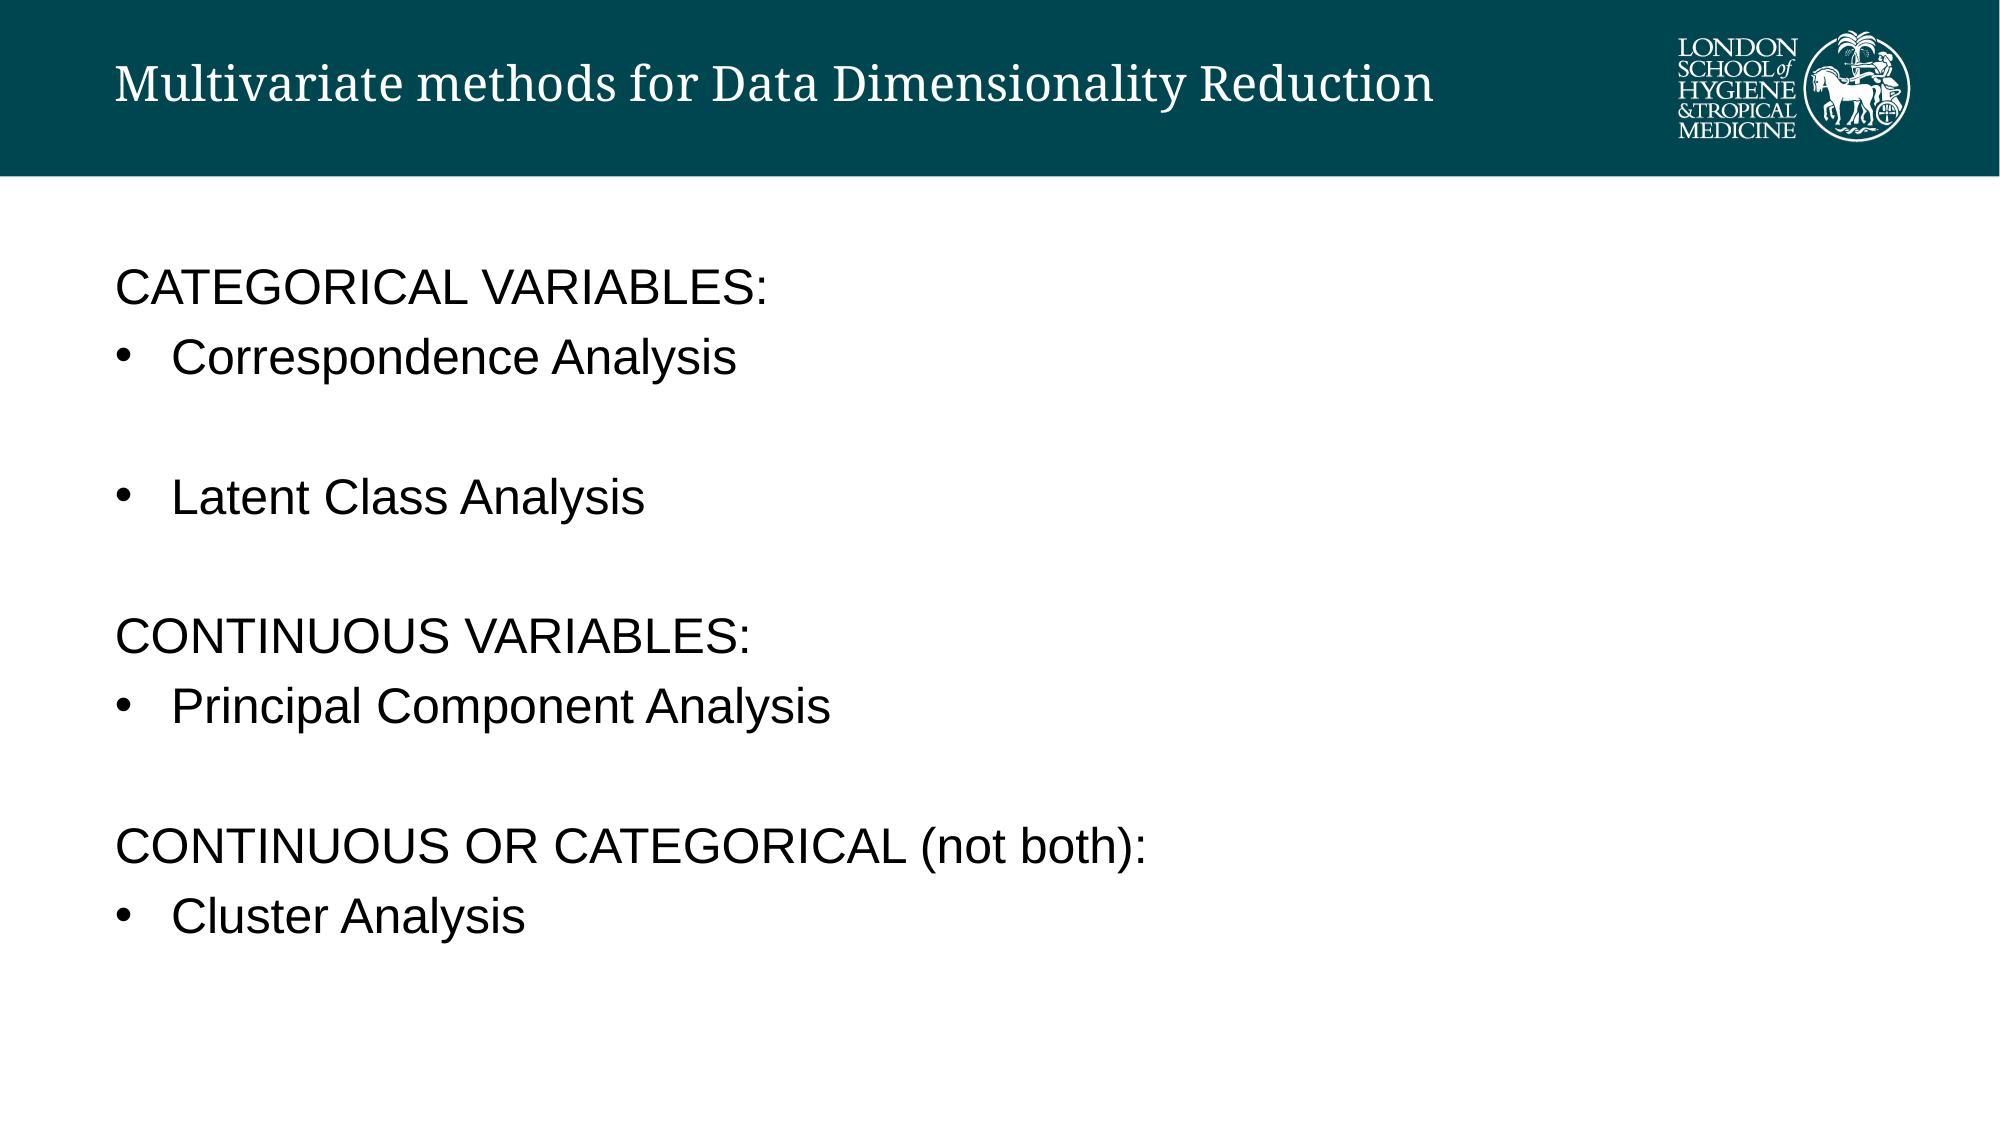

# Multivariate methods for Data Dimensionality Reduction
CATEGORICAL VARIABLES:
Correspondence Analysis

Latent Class Analysis

CONTINUOUS VARIABLES:
Principal Component Analysis

CONTINUOUS OR CATEGORICAL (not both):
Cluster Analysis